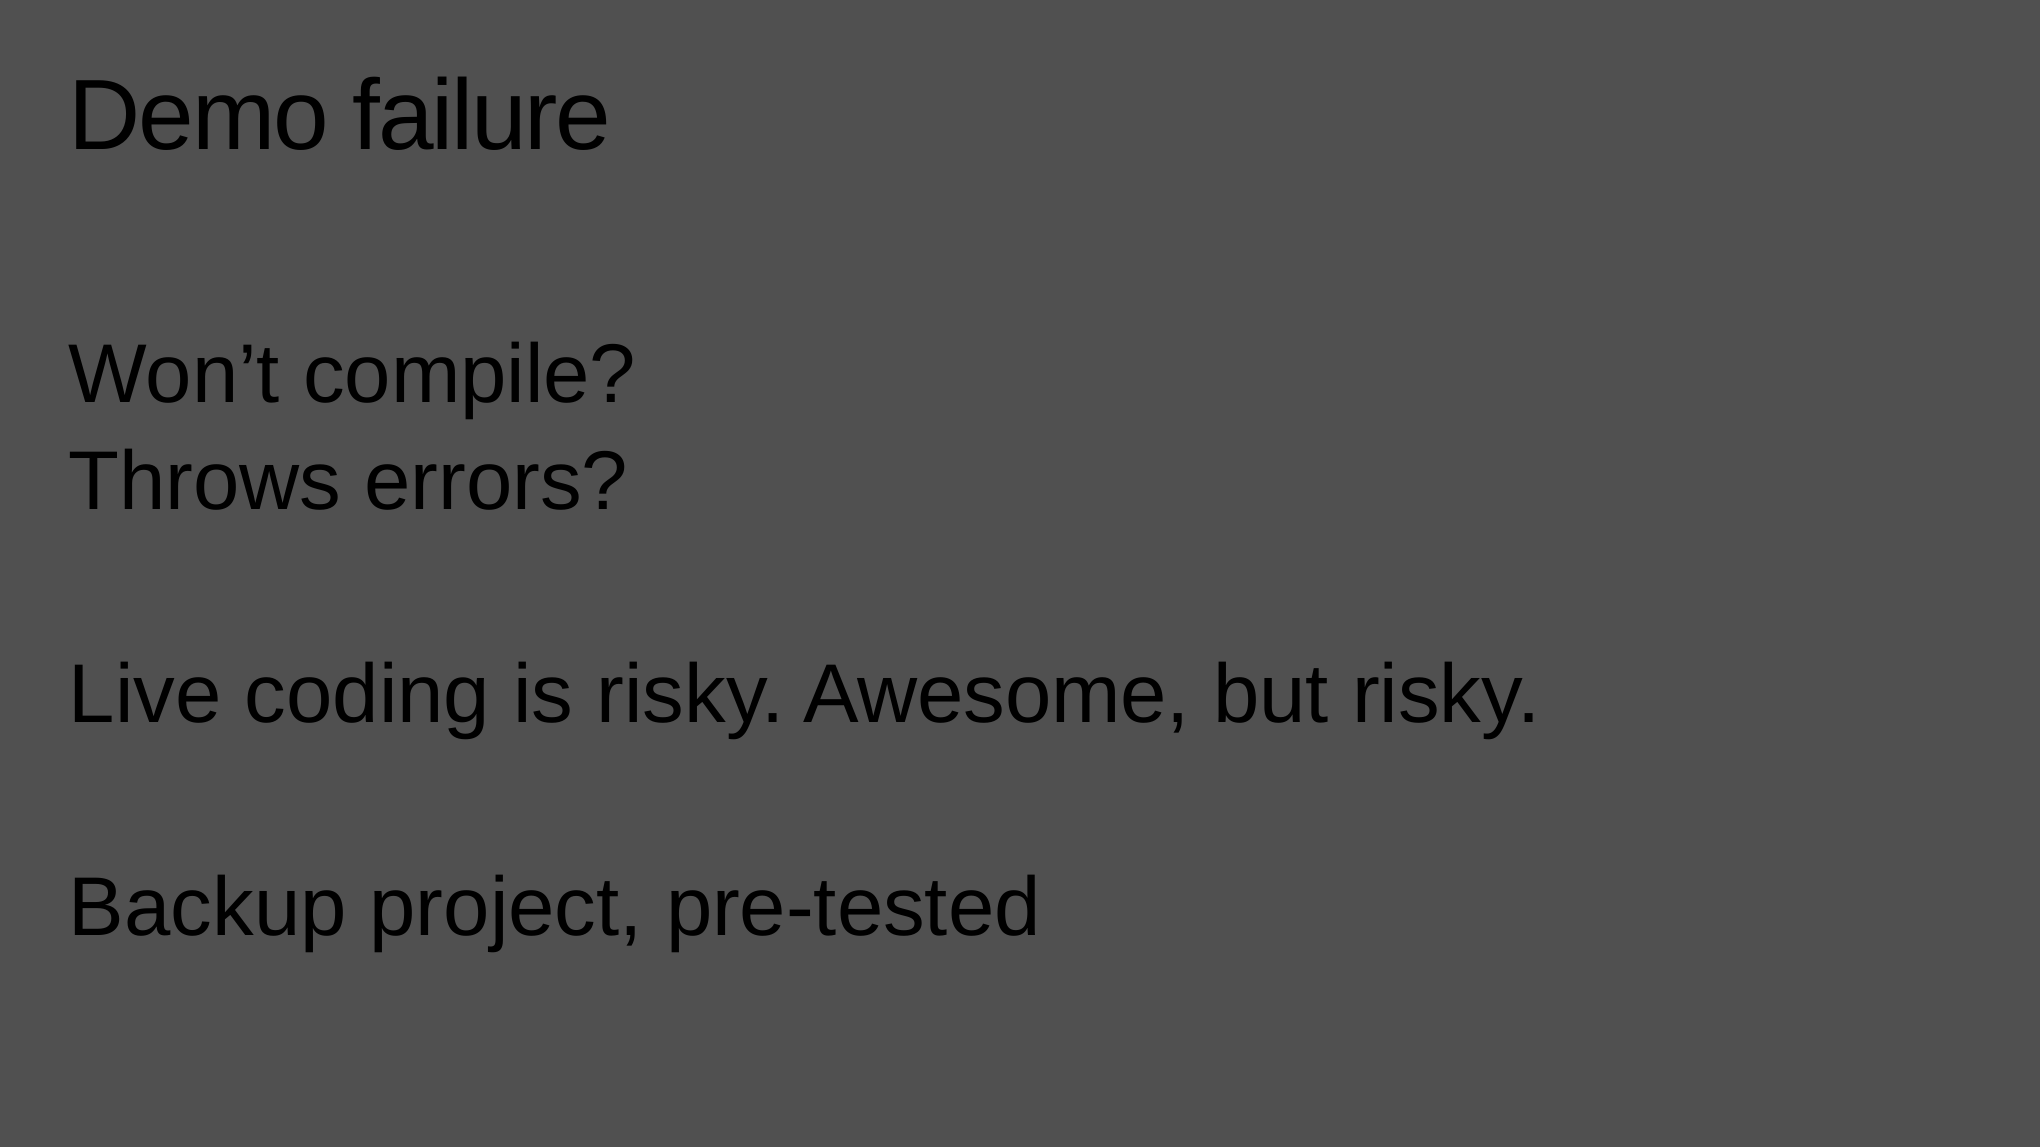

# Demo failure

Won’t compile?
Throws errors?

Live coding is risky. Awesome, but risky.

Backup project, pre-tested